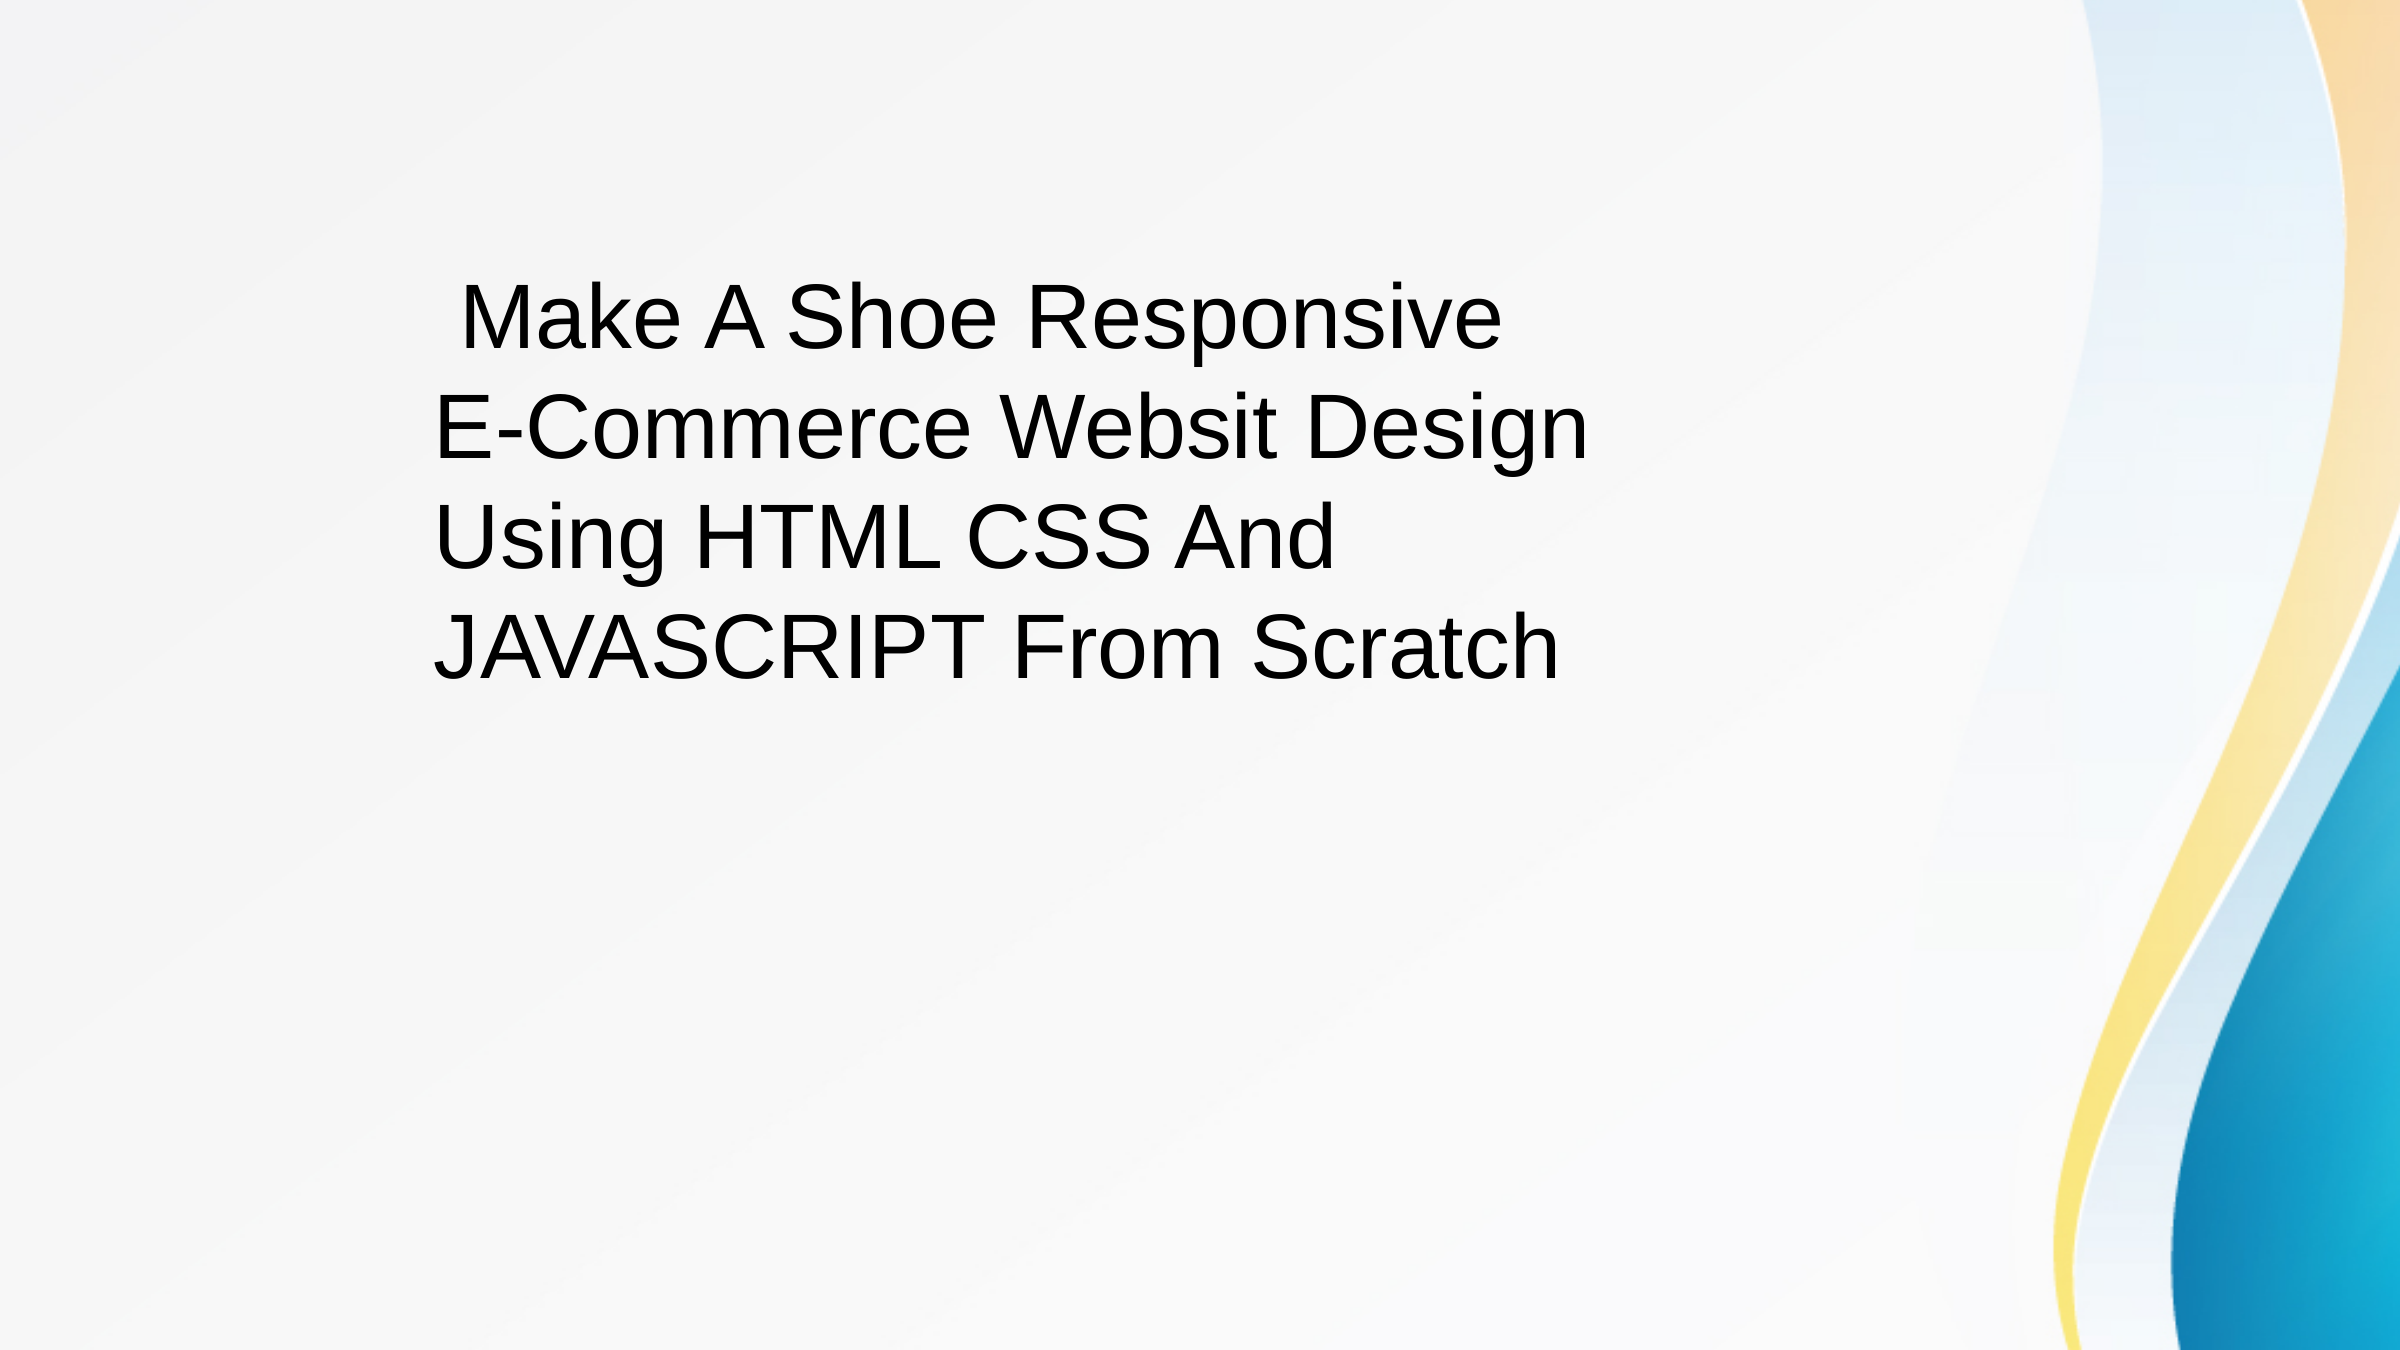

#
 Make A Shoe Responsive
E-Commerce Websit Design
Using HTML CSS And JAVASCRIPT From Scratch